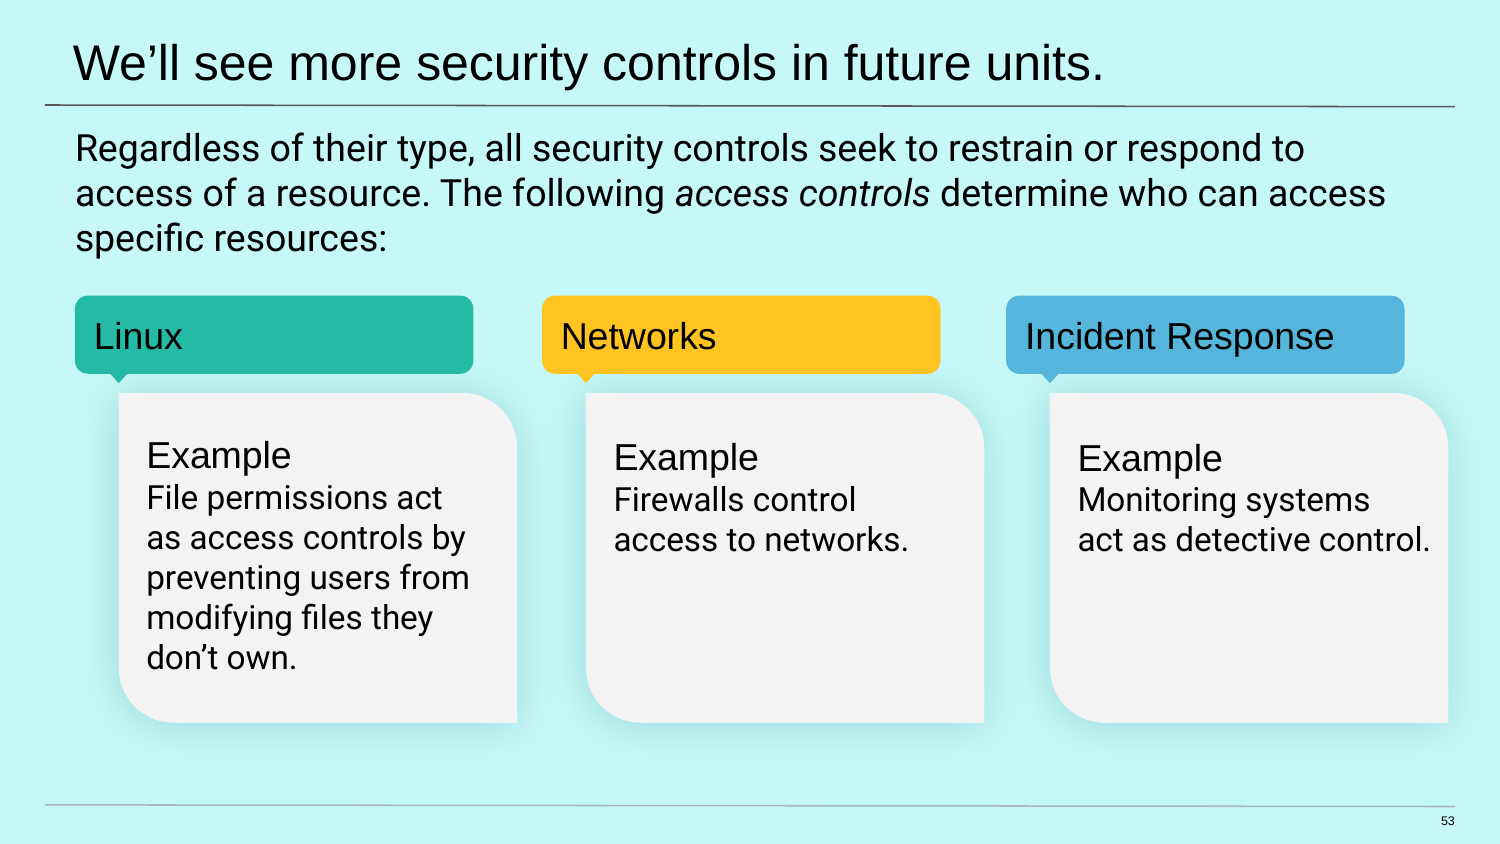

# We’ll see more security controls in future units.
Regardless of their type, all security controls seek to restrain or respond to access of a resource. The following access controls determine who can access specific resources:
Linux
Networks
Incident Response

Example
Monitoring systems
act as detective control.

Example
Firewalls control
access to networks.

Example
File permissions act as access controls by preventing users from modifying files they don’t own.

53